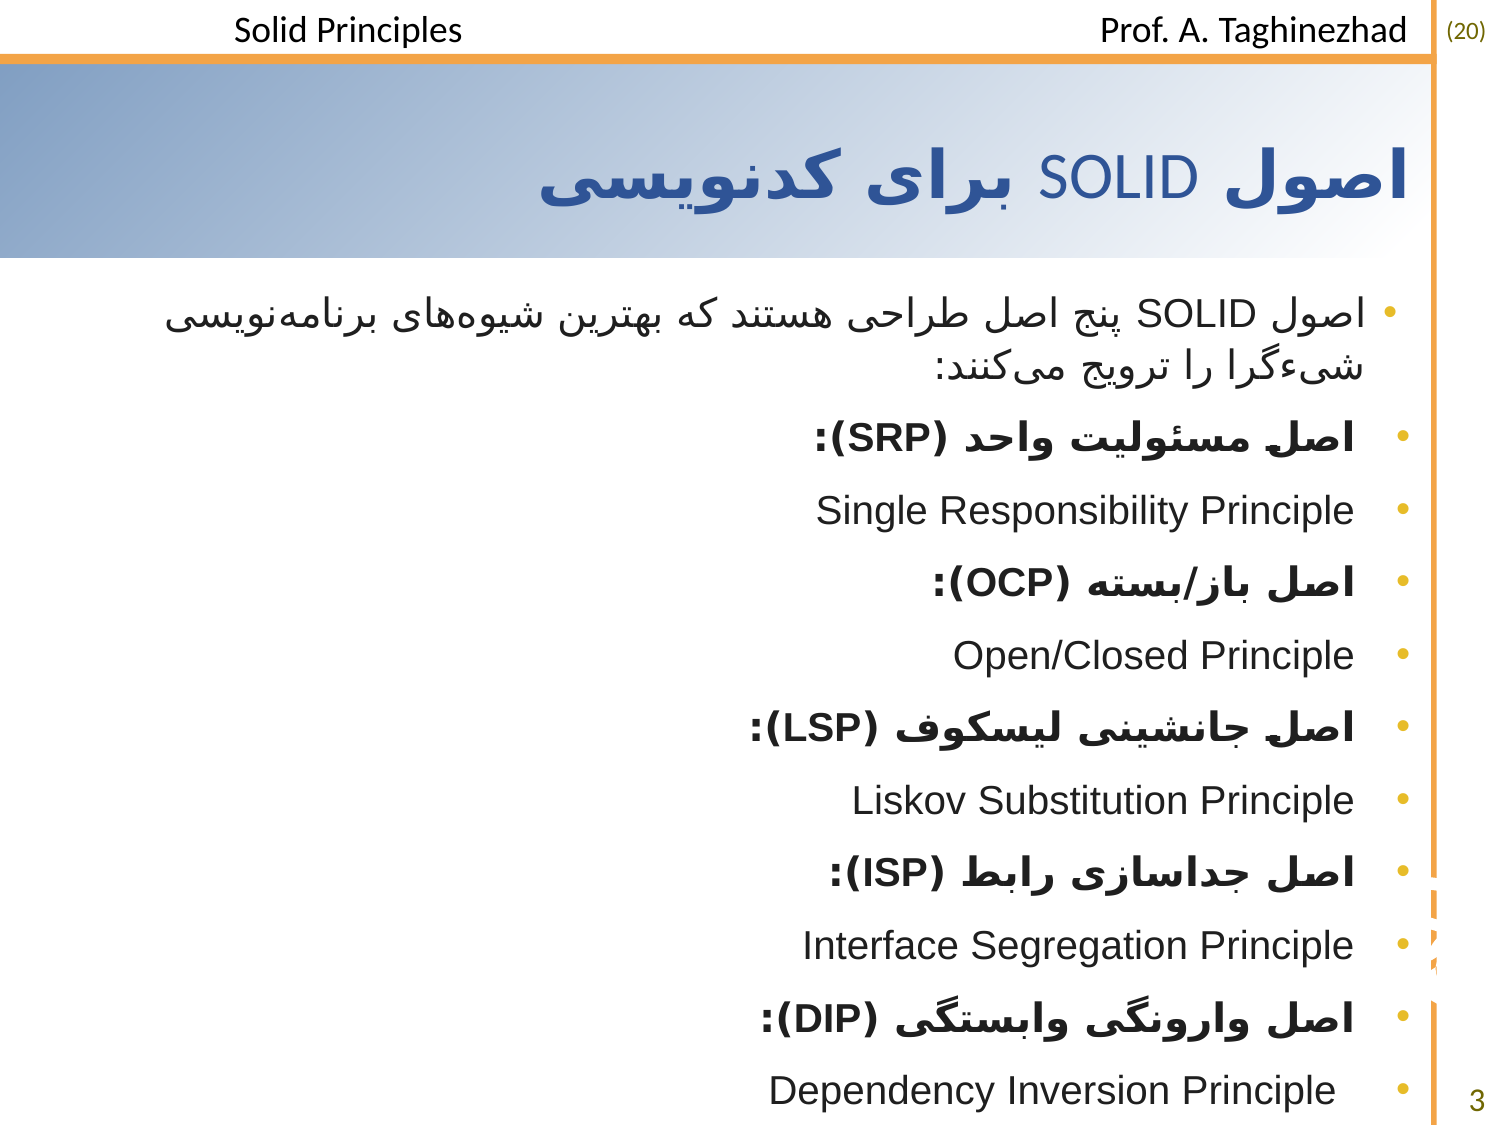

# اصول SOLID برای کد‌نویسی
اصول SOLID پنج اصل طراحی هستند که بهترین شیوه‌های برنامه‌نویسی شیءگرا را ترویج می‌کنند:
اصل مسئولیت واحد (SRP):
Single Responsibility Principle
اصل باز/بسته (OCP):
Open/Closed Principle
اصل جانشینی لیسکوف (LSP):
Liskov Substitution Principle
اصل جداسازی رابط (ISP):
Interface Segregation Principle
اصل وارونگی وابستگی (DIP):
Dependency Inversion Principle

3